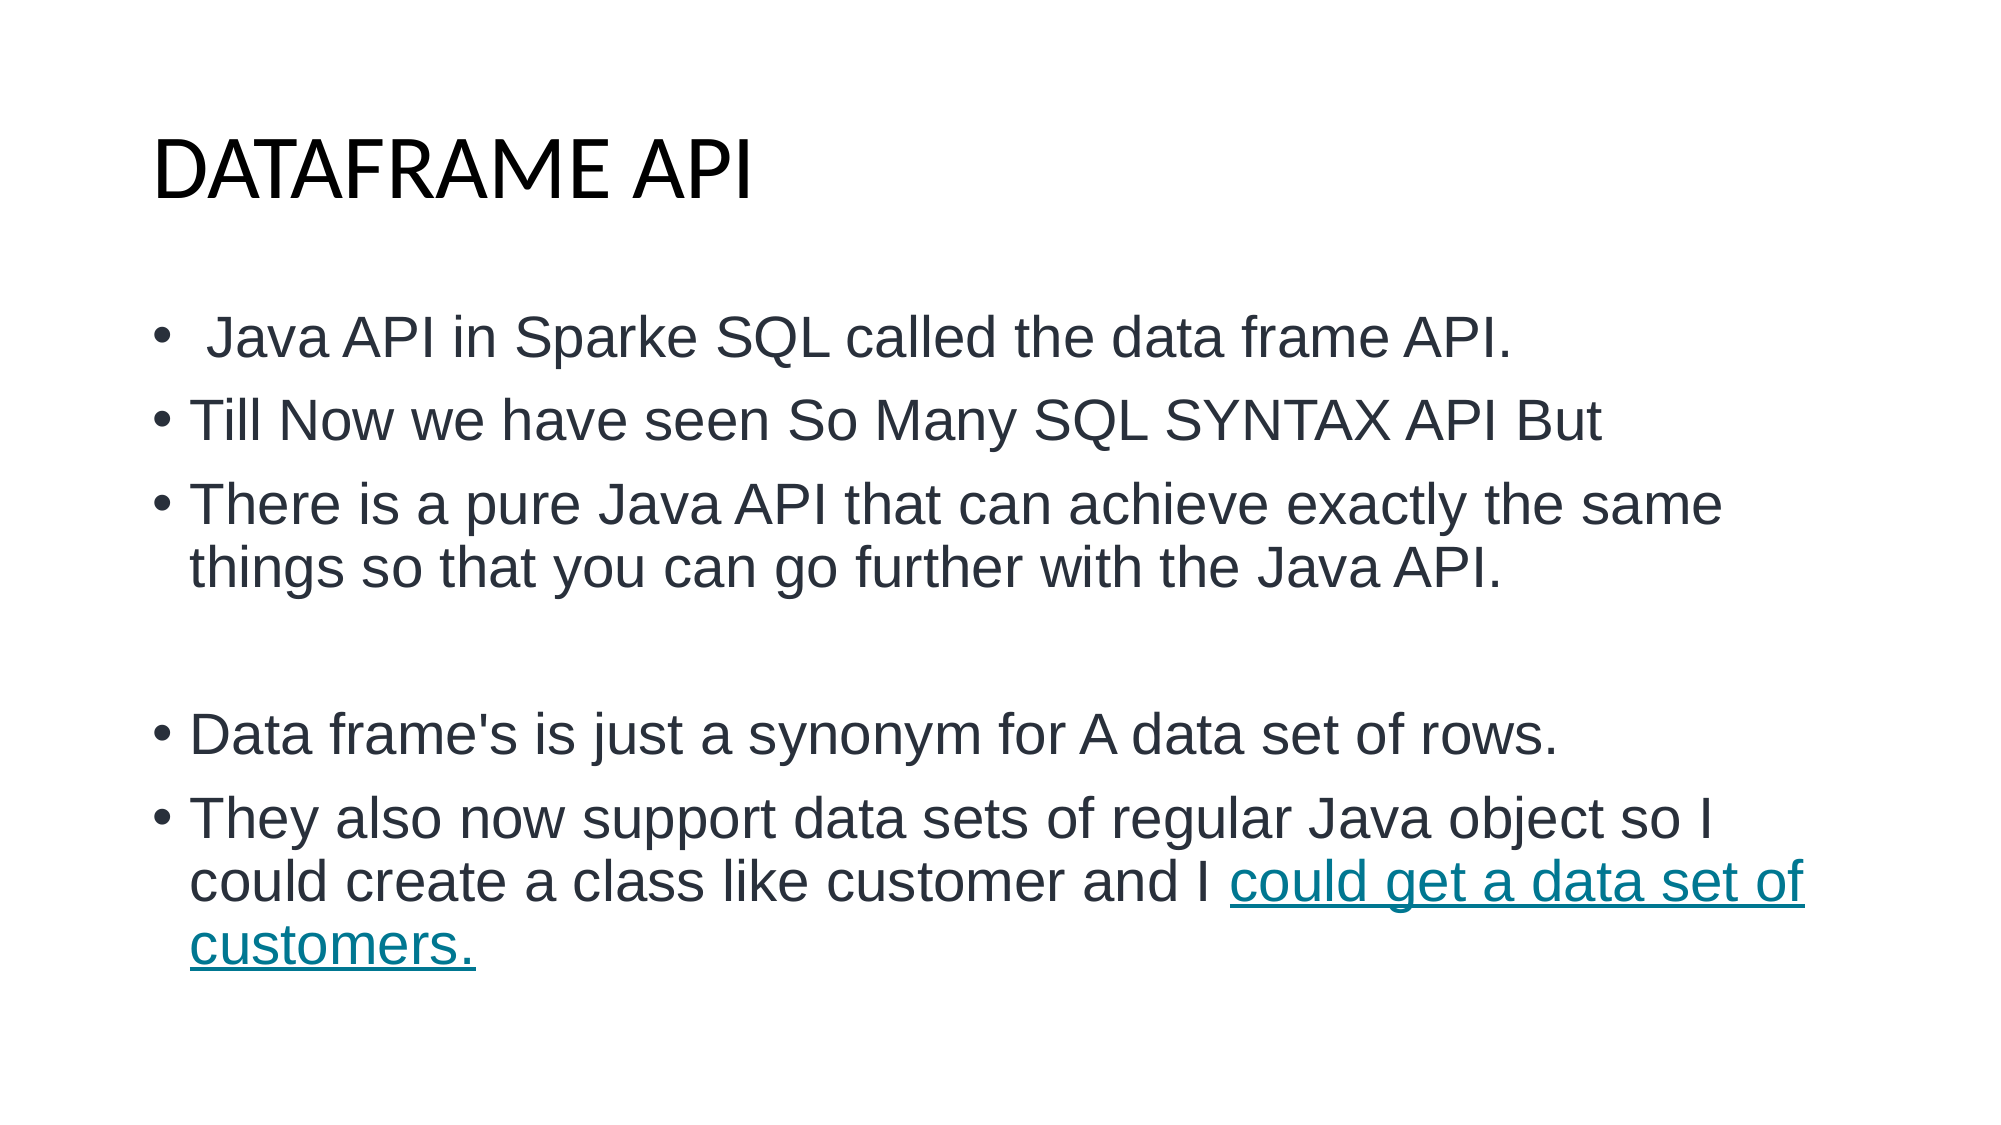

# DATAFRAME API
 Java API in Sparke SQL called the data frame API.
Till Now we have seen So Many SQL SYNTAX API But
There is a pure Java API that can achieve exactly the same things so that you can go further with the Java API.

Data frame's is just a synonym for A data set of rows.
They also now support data sets of regular Java object so I could create a class like customer and I could get a data set of customers.